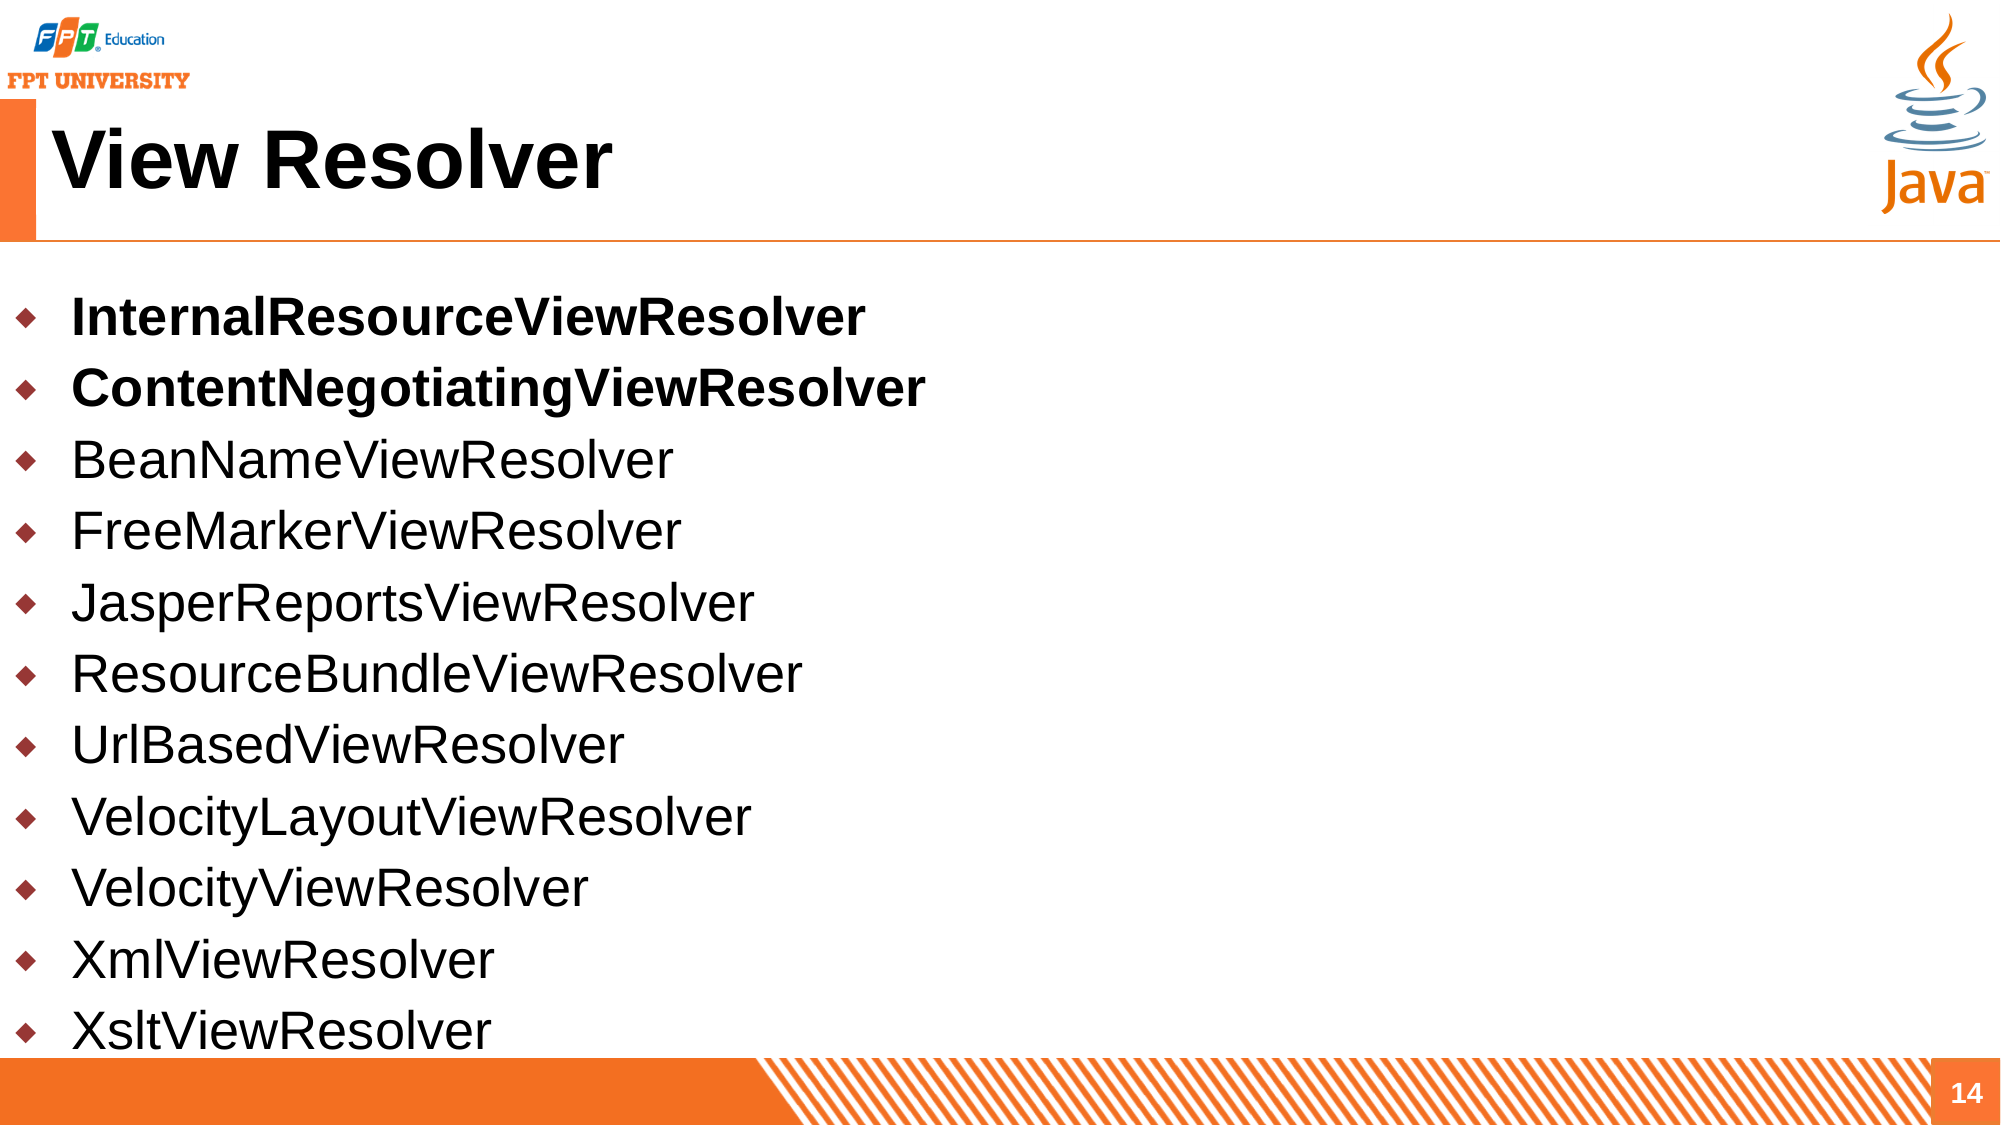

# View Resolver
InternalResourceViewResolver
ContentNegotiatingViewResolver
BeanNameViewResolver
FreeMarkerViewResolver
JasperReportsViewResolver
ResourceBundleViewResolver
UrlBasedViewResolver
VelocityLayoutViewResolver
VelocityViewResolver
XmlViewResolver
XsltViewResolver
14